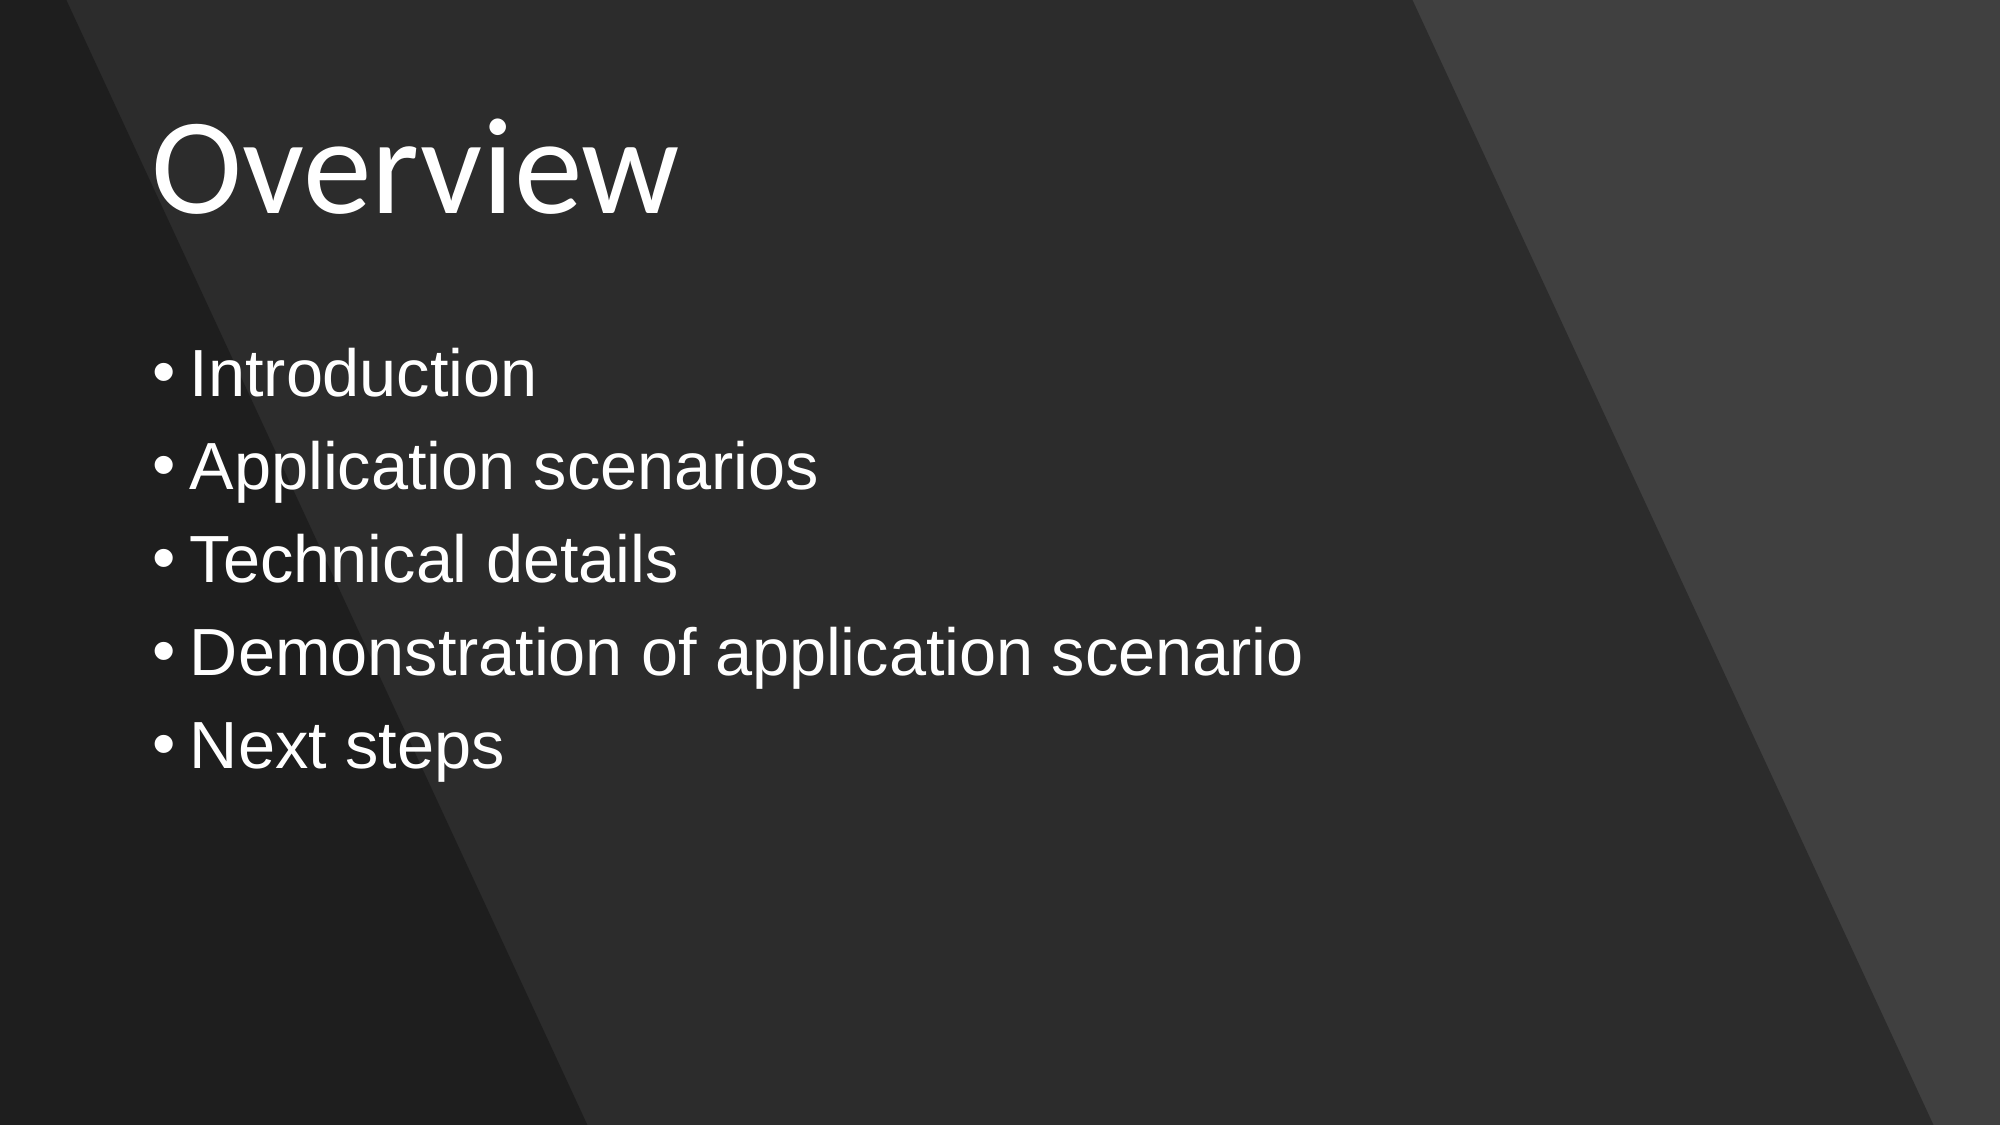

# Overview
Introduction
Application scenarios
Technical details
Demonstration of application scenario
Next steps